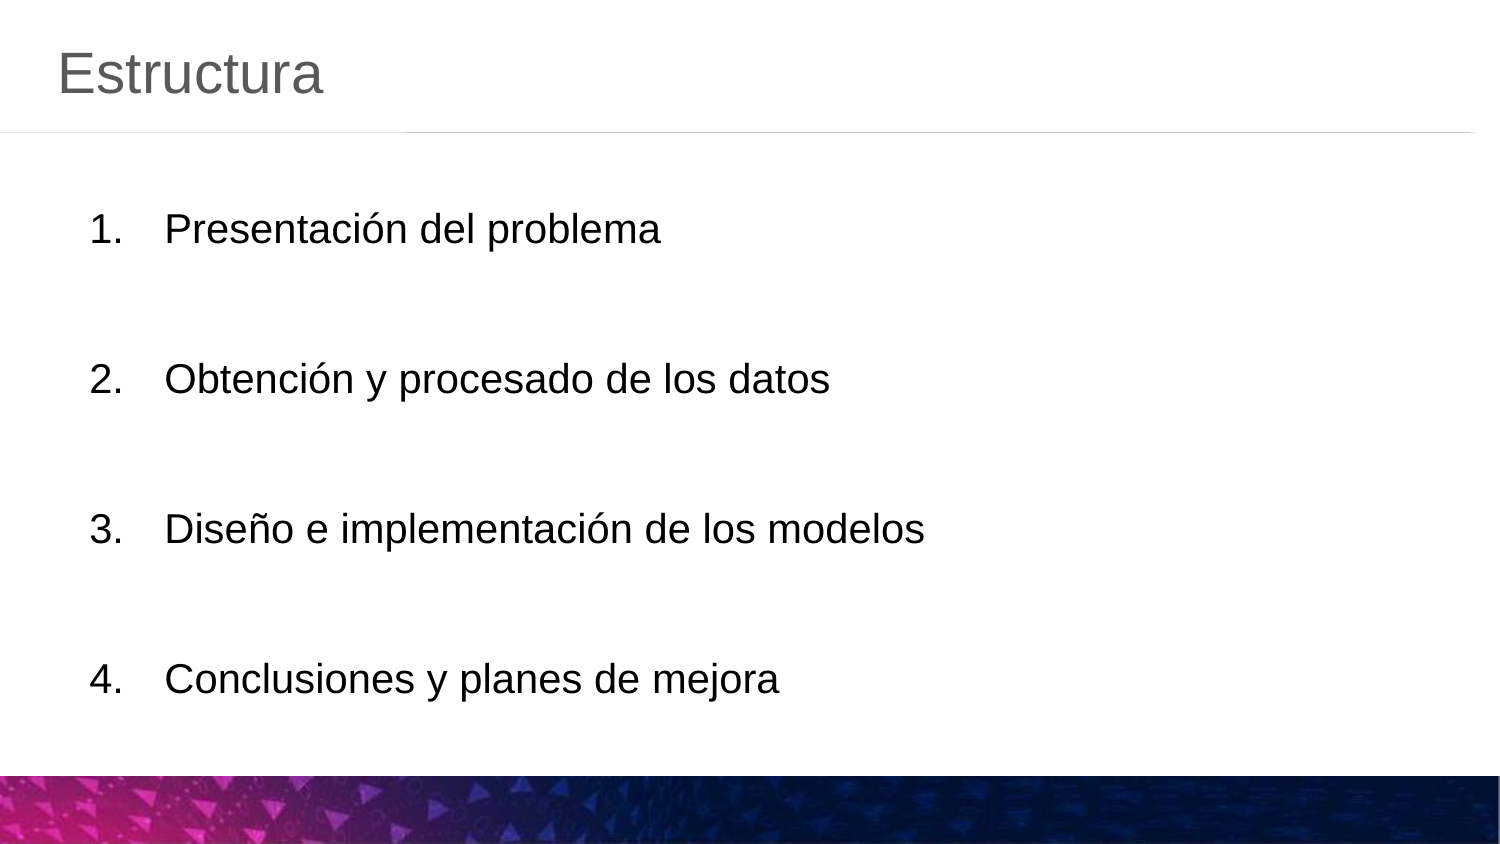

# Estructura
Presentación del problema
Obtención y procesado de los datos
Diseño e implementación de los modelos
Conclusiones y planes de mejora